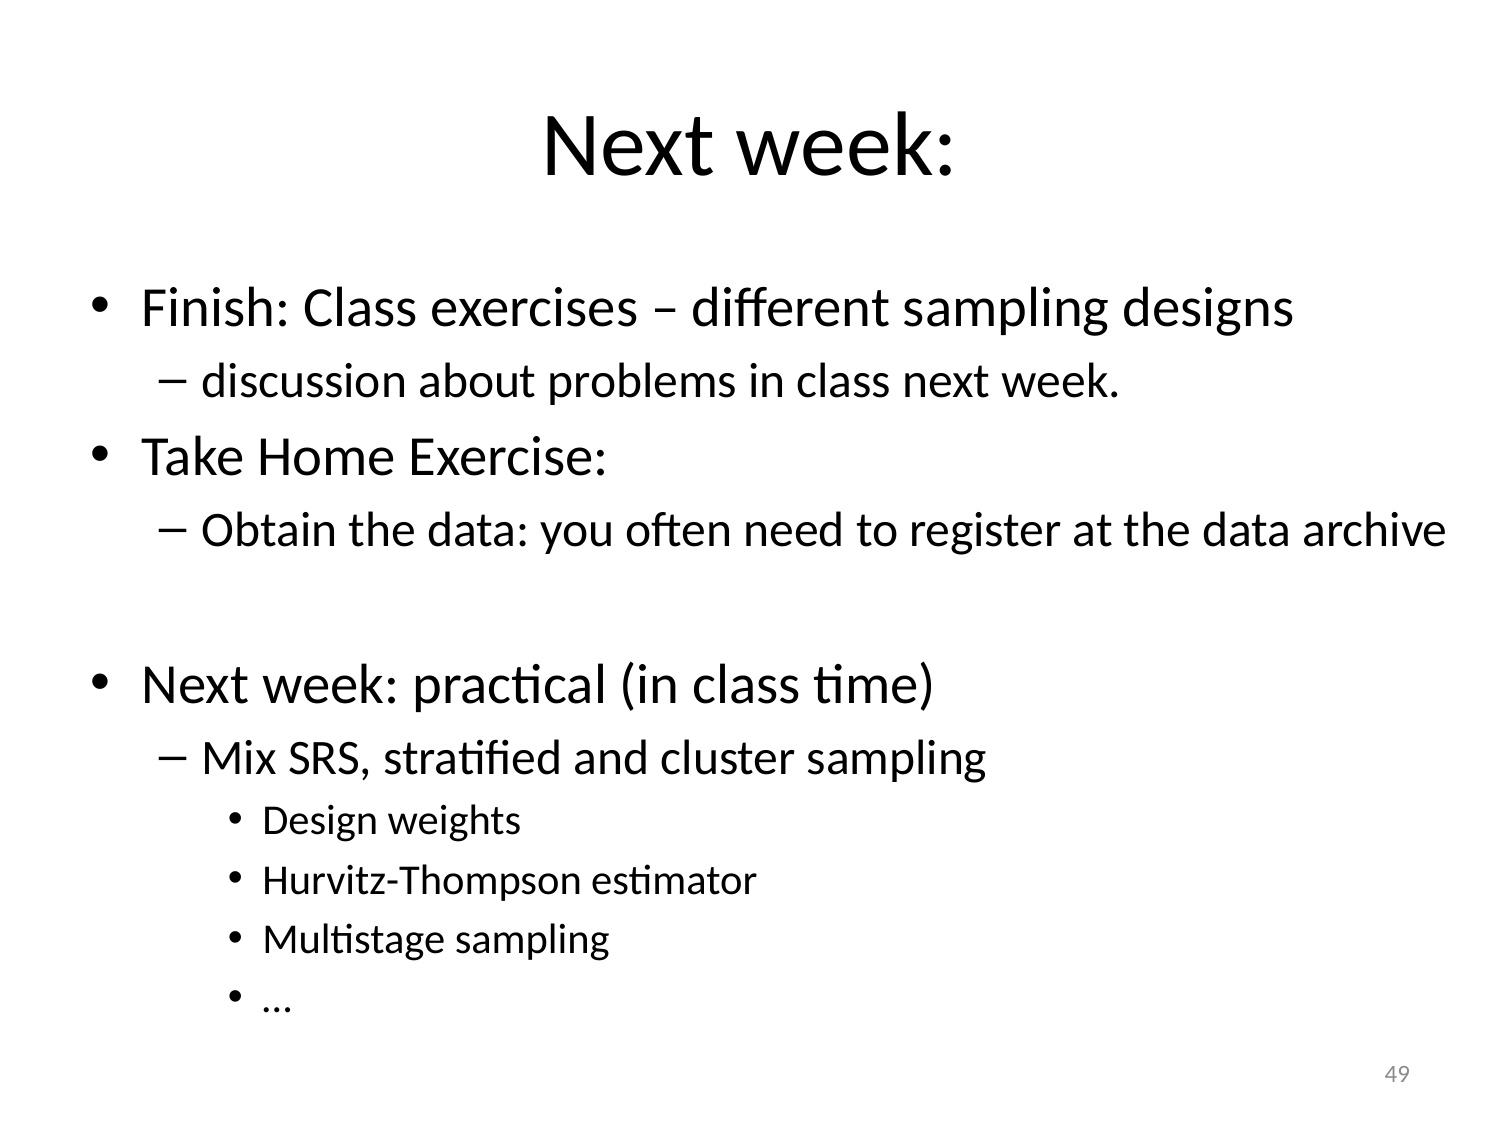

# Next week:
Finish: Class exercises – different sampling designs
discussion about problems in class next week.
Take Home Exercise:
Obtain the data: you often need to register at the data archive

Next week: practical (in class time)
Mix SRS, stratified and cluster sampling
Design weights
Hurvitz-Thompson estimator
Multistage sampling
…

49